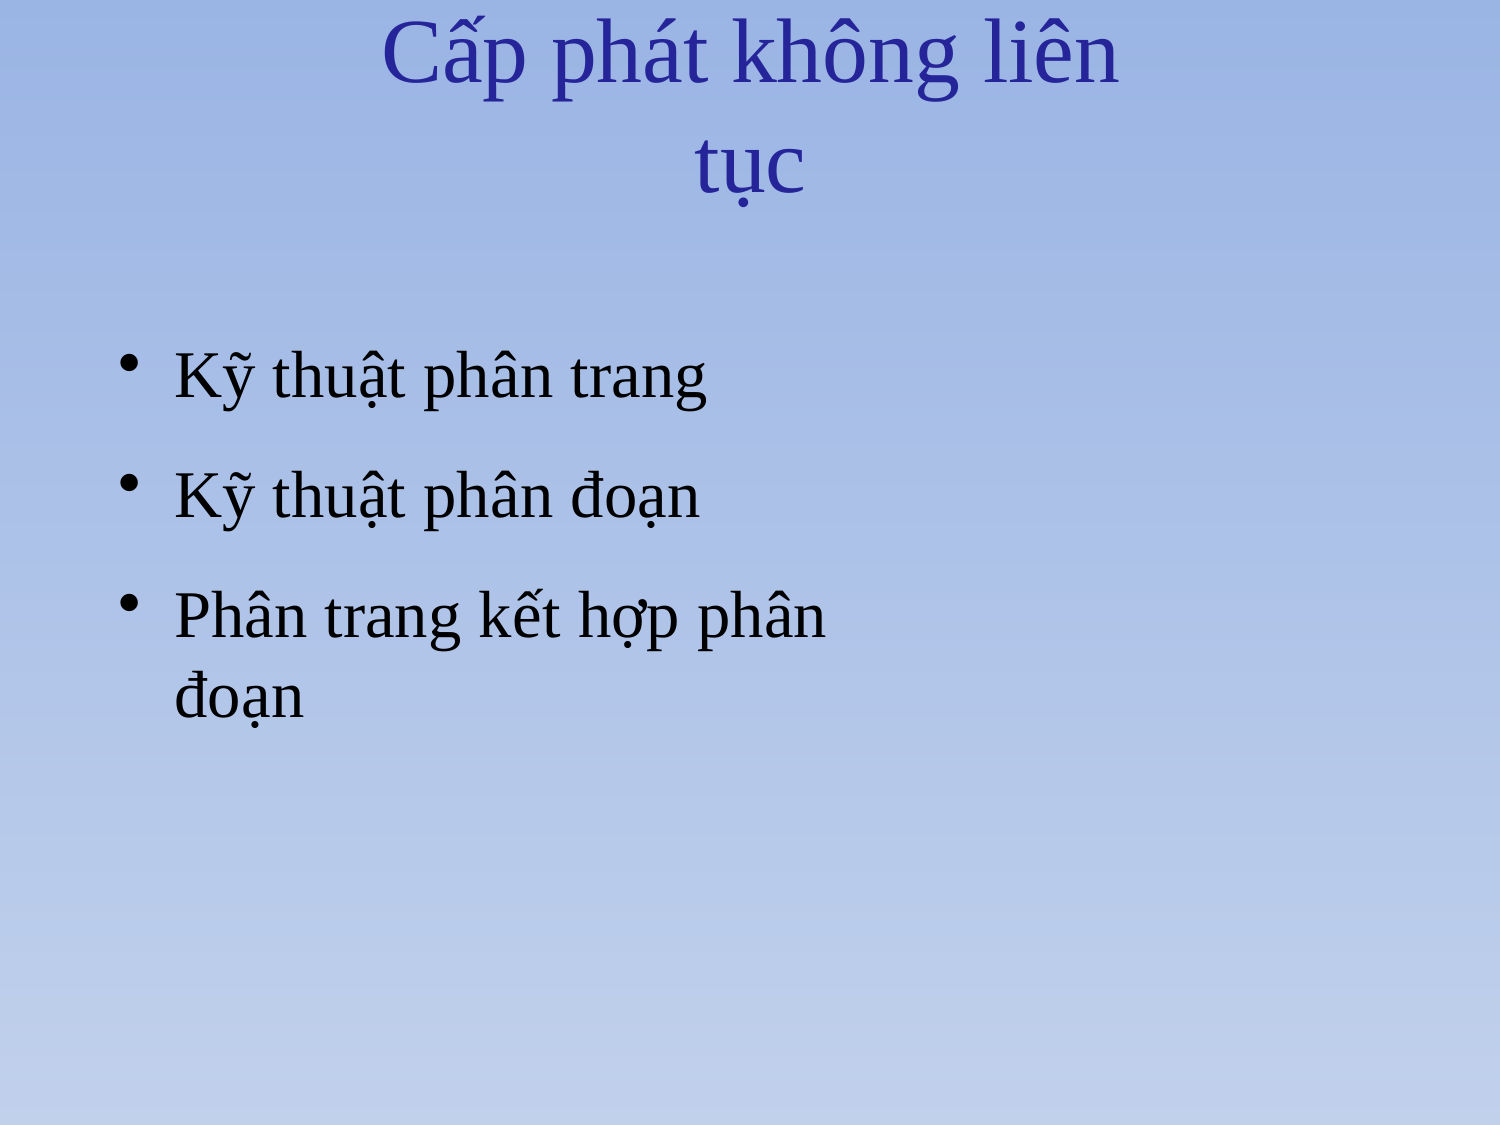

# Cấp phát không liên tục
Kỹ thuật phân trang
Kỹ thuật phân đoạn
Phân trang kết hợp phân đoạn